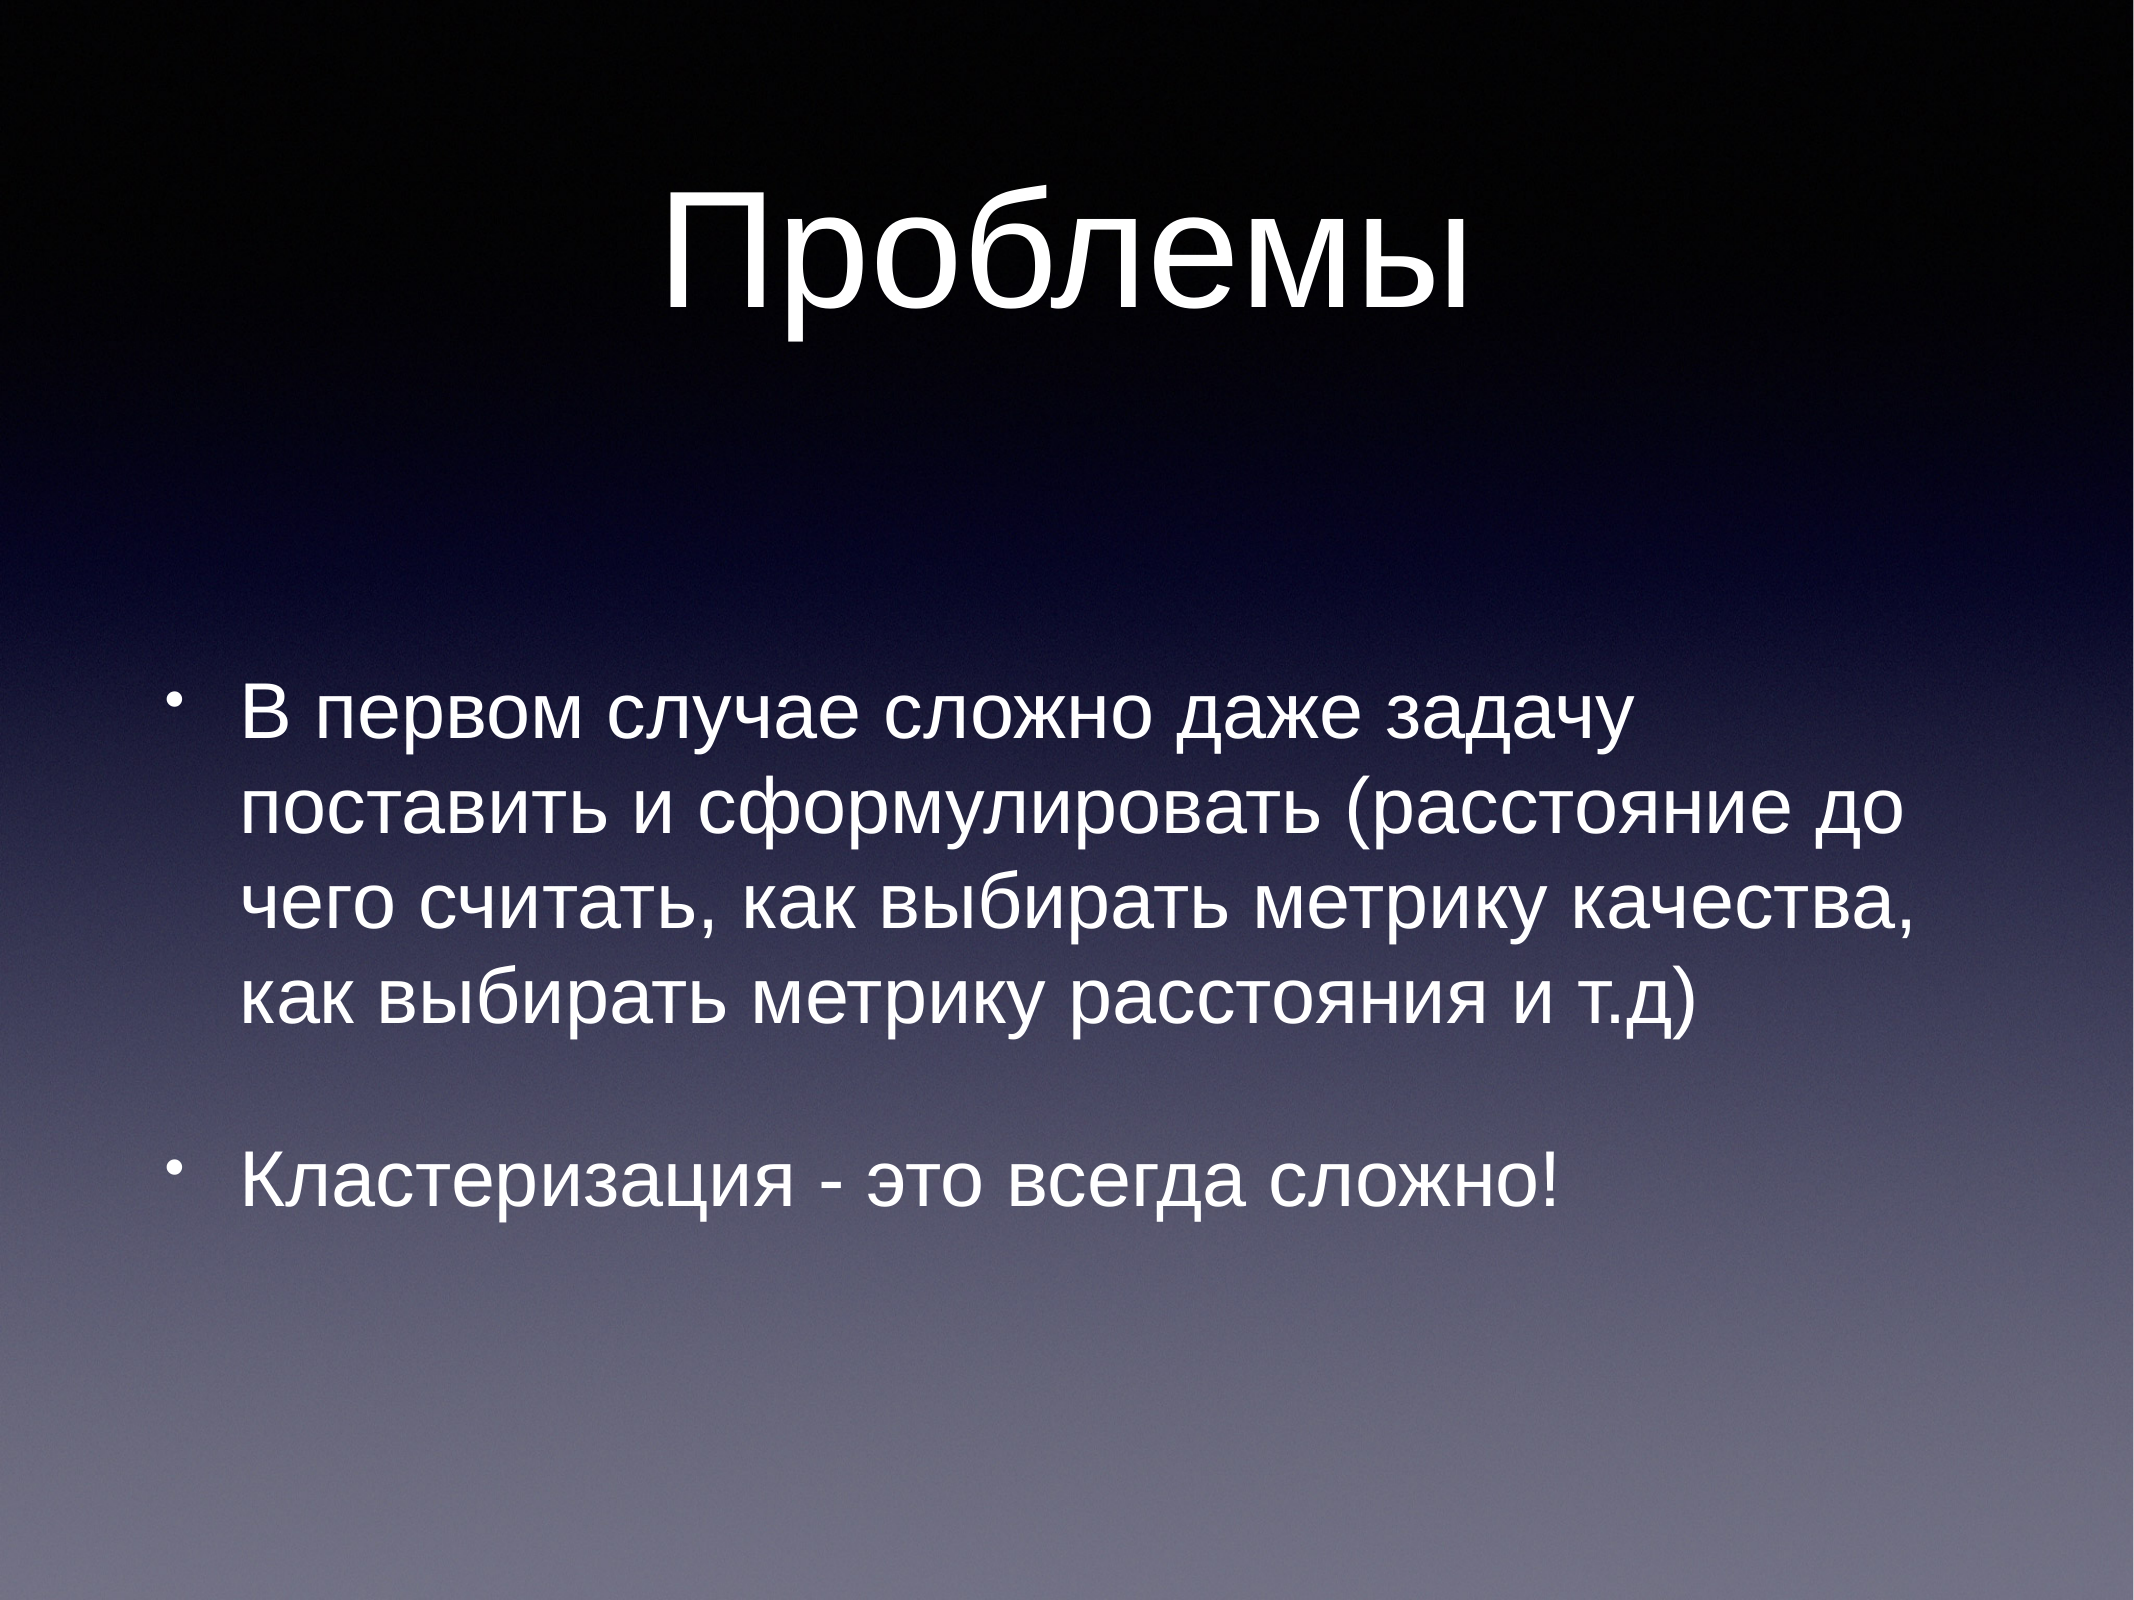

# Проблемы
В первом случае сложно даже задачу поставить и сформулировать (расстояние до чего считать, как выбирать метрику качества, как выбирать метрику расстояния и т.д)
Кластеризация - это всегда сложно!